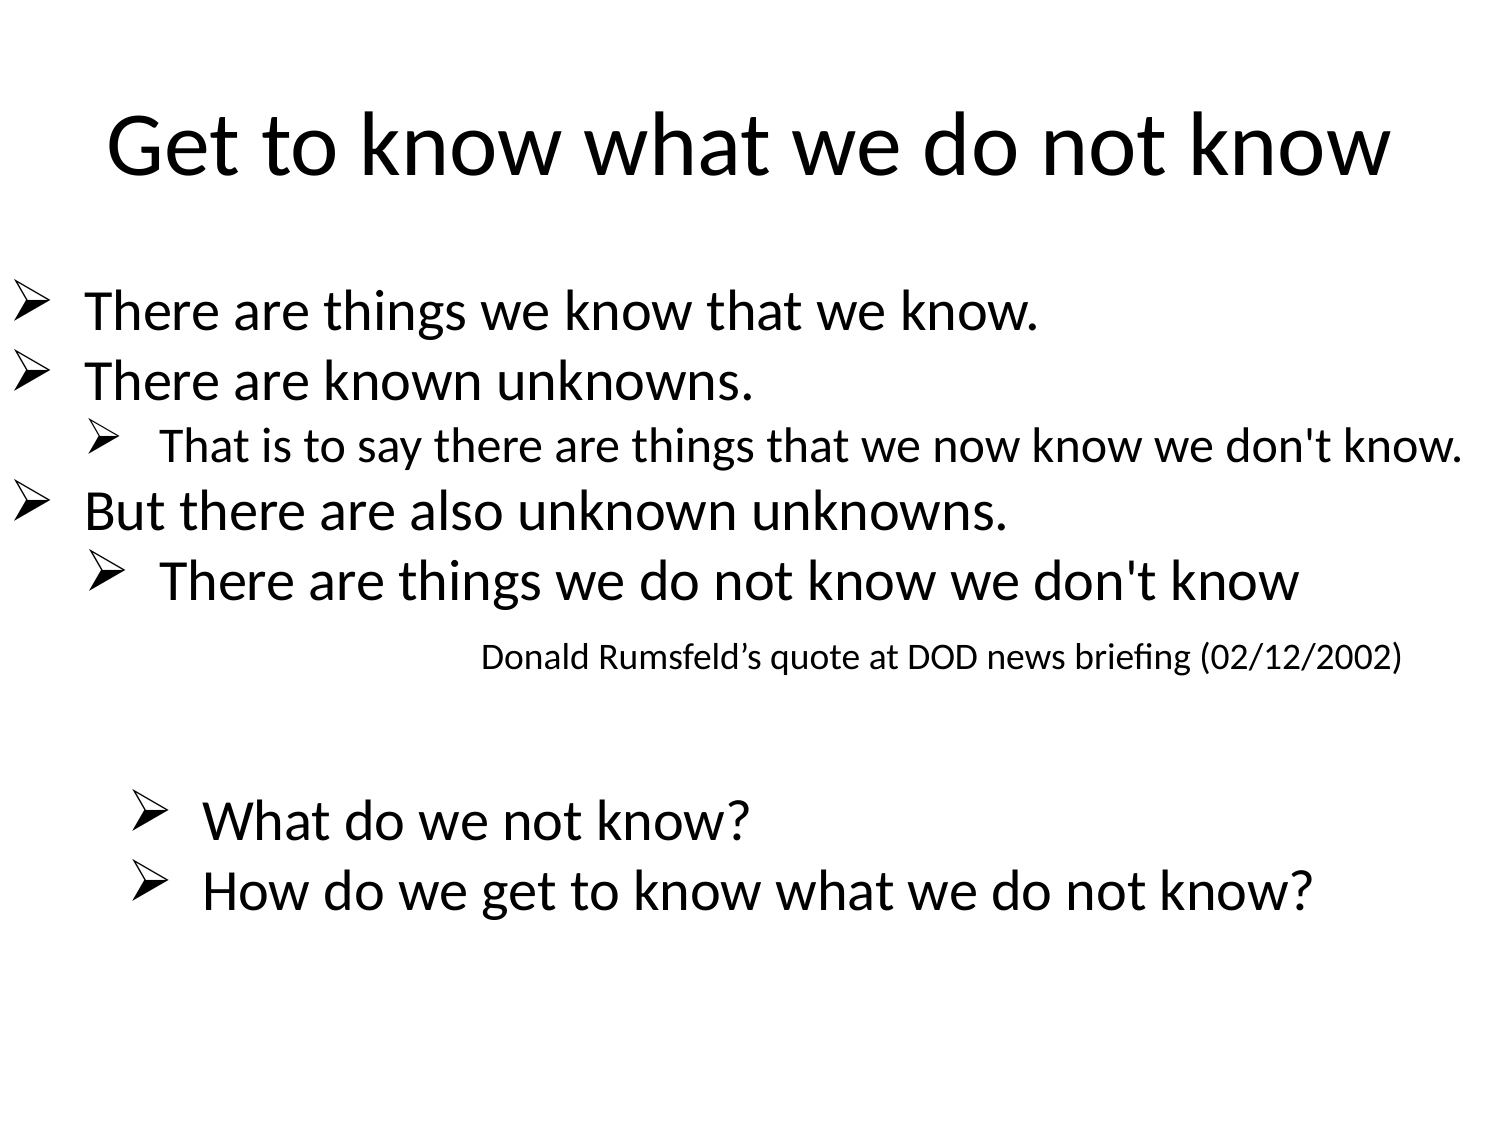

# Get to know what we do not know
There are things we know that we know.
There are known unknowns.
That is to say there are things that we now know we don't know.
But there are also unknown unknowns.
There are things we do not know we don't know
Donald Rumsfeld’s quote at DOD news briefing (02/12/2002)
What do we not know?
How do we get to know what we do not know?